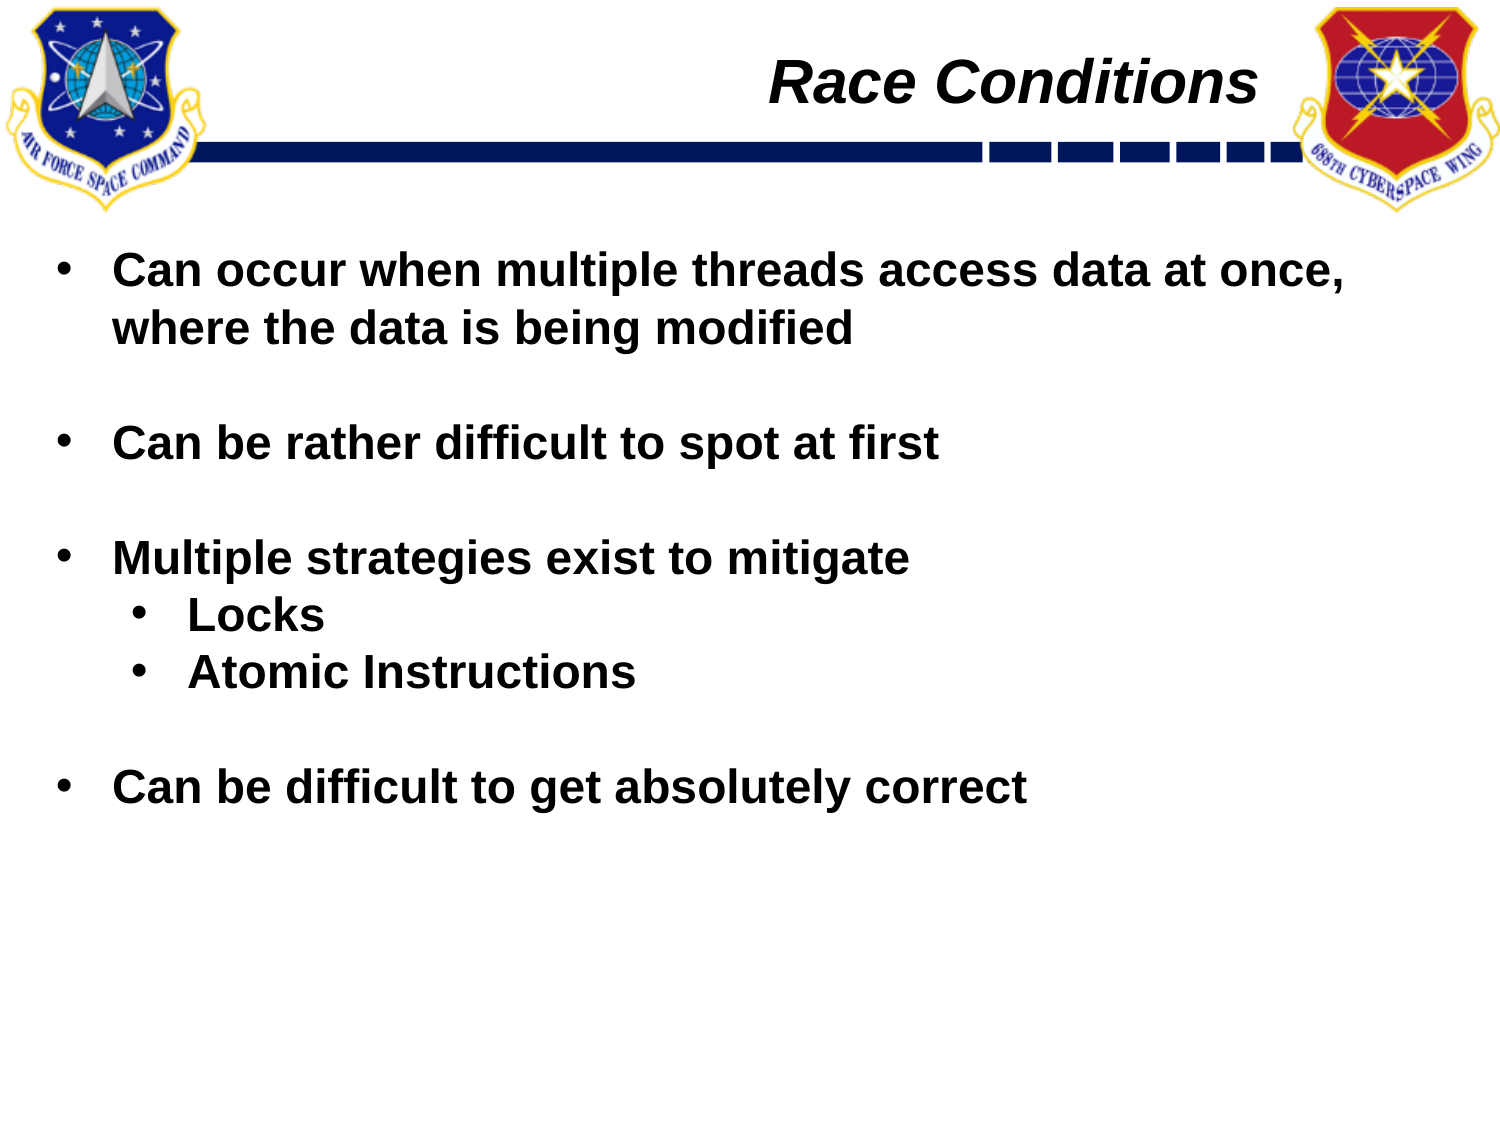

# Race Conditions
Can occur when multiple threads access data at once, where the data is being modified

Can be rather difficult to spot at first

Multiple strategies exist to mitigate
Locks
Atomic Instructions

Can be difficult to get absolutely correct